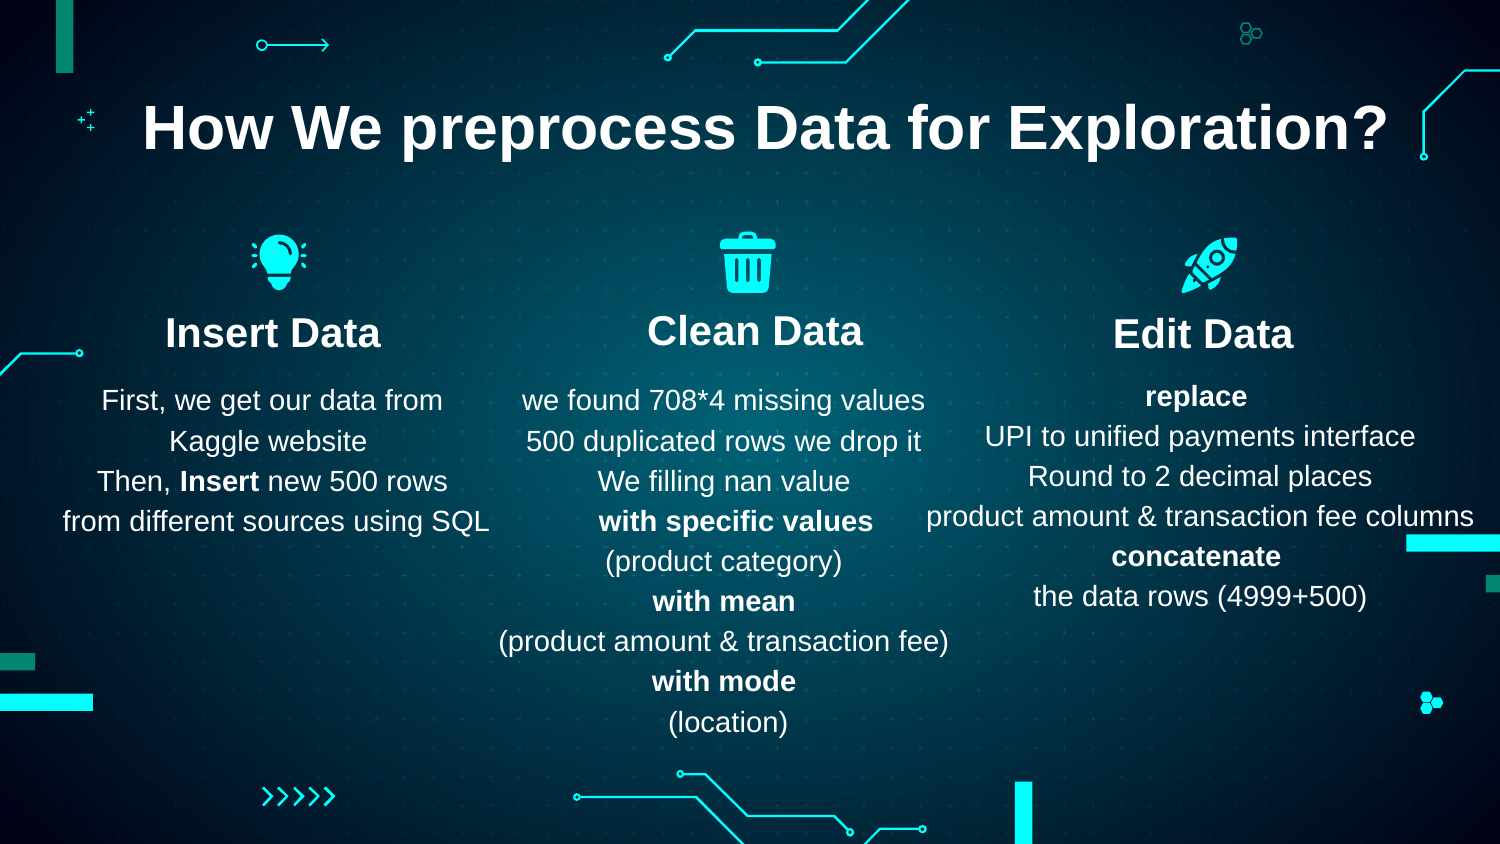

# How We preprocess Data for Exploration?

Insert Data
Clean Data
Edit Data
replace
UPI to unified payments interface
Round to 2 decimal places
product amount & transaction fee columns
concatenate
the data rows (4999+500)
First, we get our data from
Kaggle website
Then, Insert new 500 rows
 from different sources using SQL
we found 708*4 missing values
500 duplicated rows we drop it
We filling nan value
   with specific values
(product category)
with mean
 (product amount & transaction fee)
with mode
 (location)